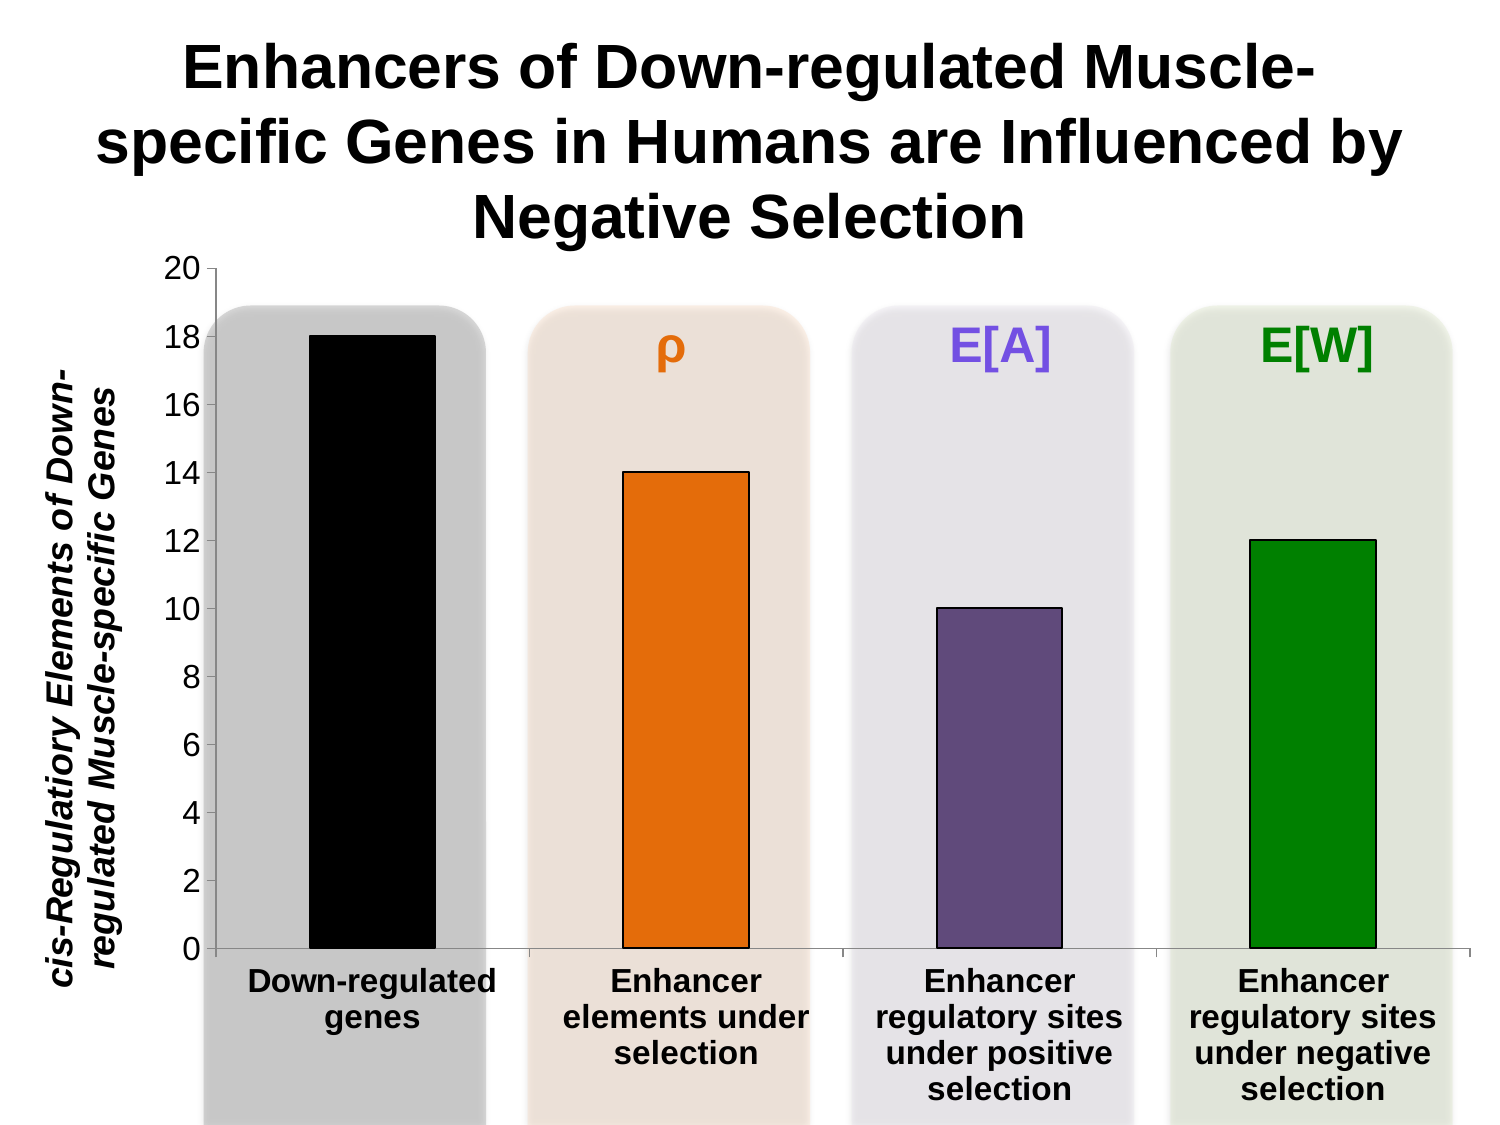

# Enhancers of Down-regulated Muscle-specific Genes in Humans are Influenced by Negative Selection

### Chart

| Category |  |
|---|---|
| Down-regulated genes | 18.0 |
| Enhancer elements under selection | 14.0 |
| Enhancer regulatory sites under positive selection | 10.0 |
| Enhancer regulatory sites under negative selection | 12.0 |

ρ

E[A]

E[W]